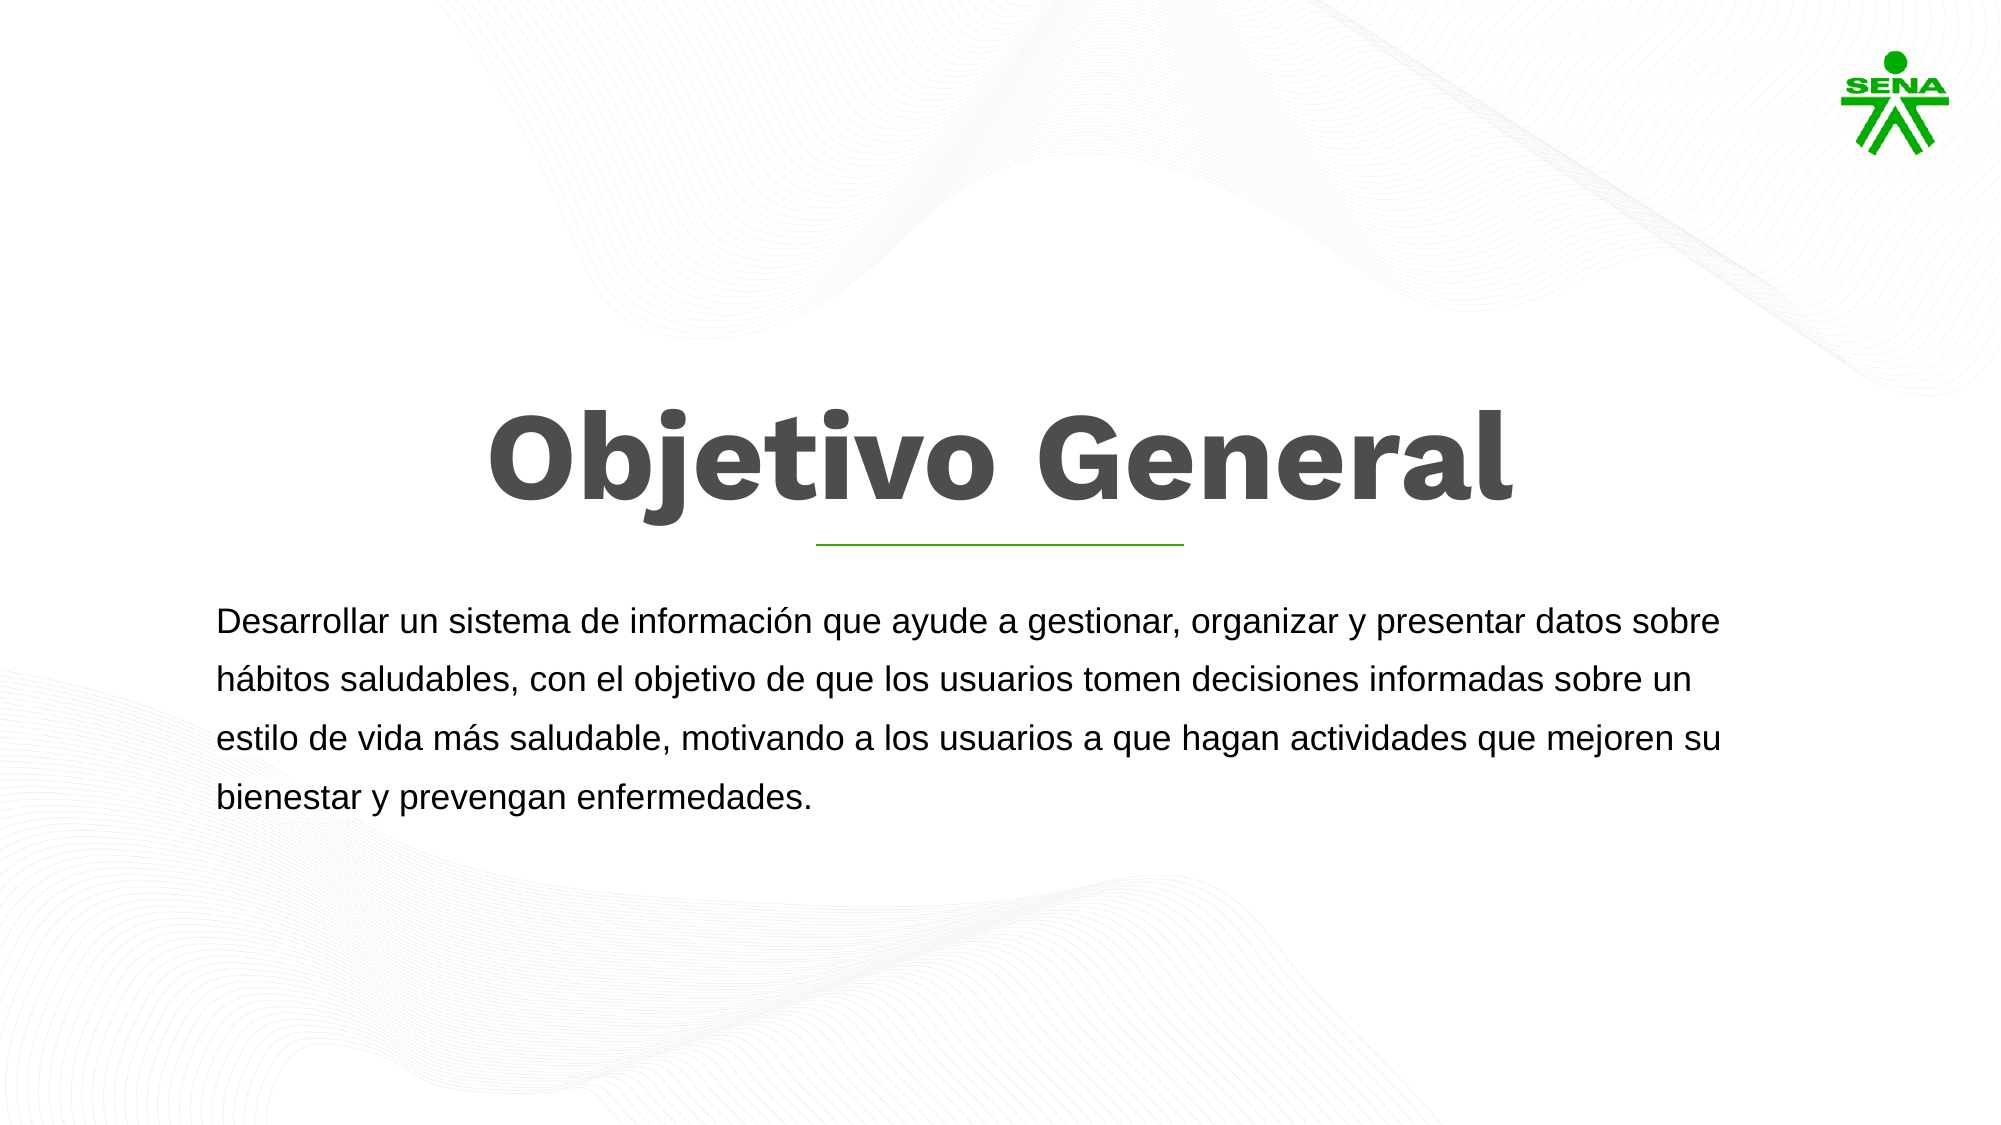

Objetivo General
Desarrollar un sistema de información que ayude a gestionar, organizar y presentar datos sobre hábitos saludables, con el objetivo de que los usuarios tomen decisiones informadas sobre un estilo de vida más saludable, motivando a los usuarios a que hagan actividades que mejoren su bienestar y prevengan enfermedades.